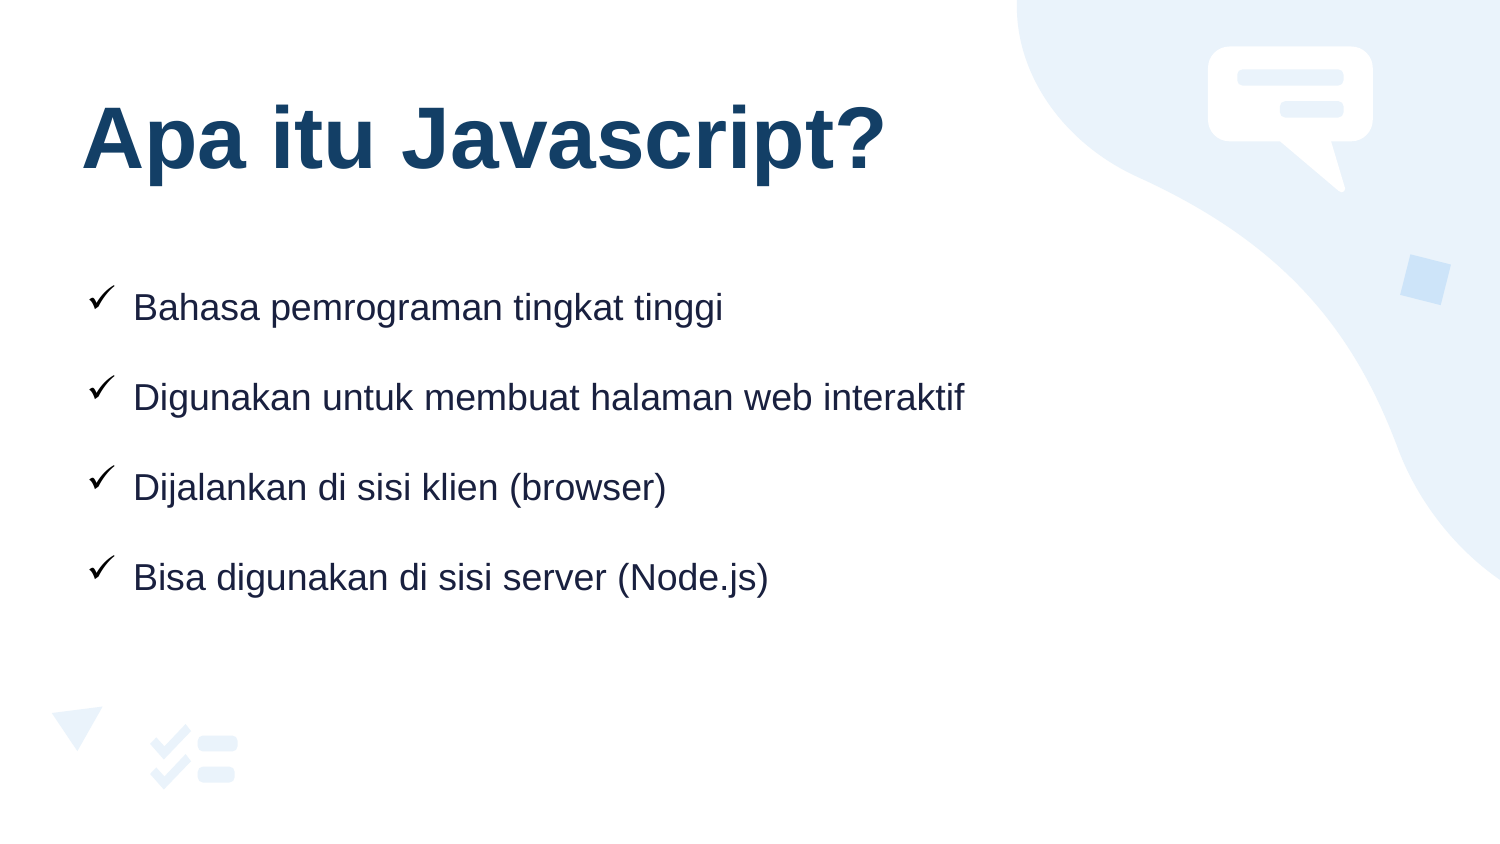

# Apa itu Javascript?
Bahasa pemrograman tingkat tinggi
Digunakan untuk membuat halaman web interaktif
Dijalankan di sisi klien (browser)
Bisa digunakan di sisi server (Node.js)